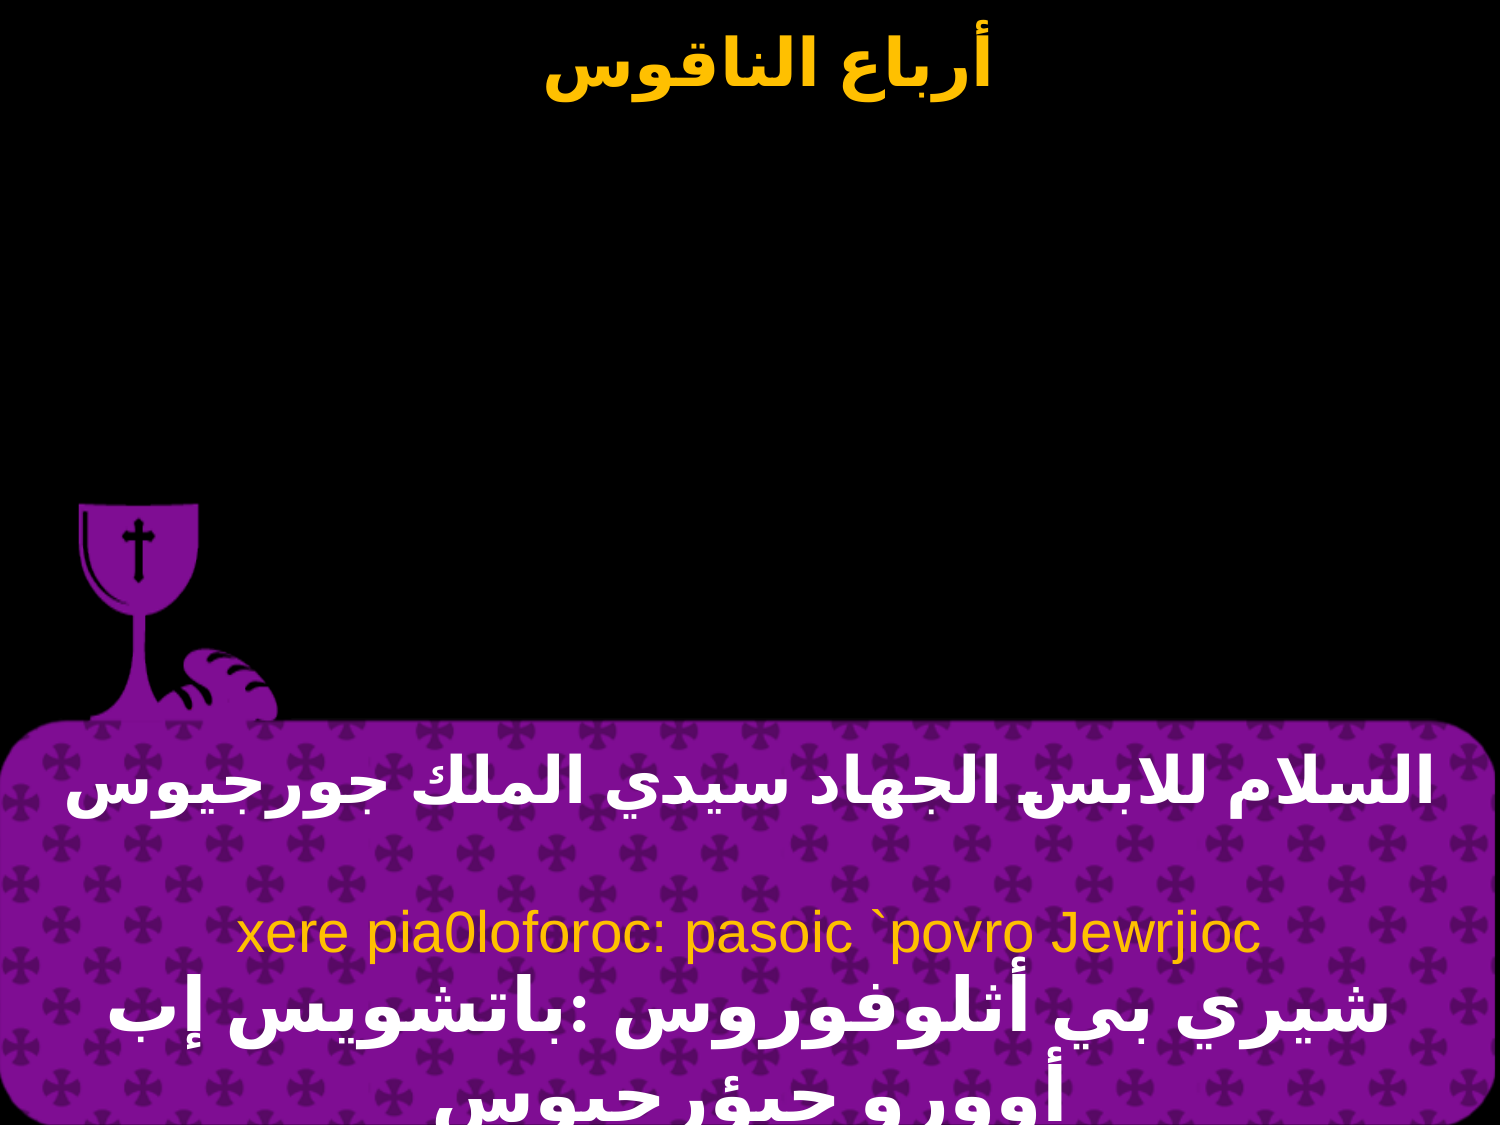

# السلام للابس الجهاد سيدي الملك جورجيوس
xere pia0loforoc: pasoic `povro Jewrjioc
شيري بي أثلوفوروس :باتشويس إب أوورو جيؤرجيوس